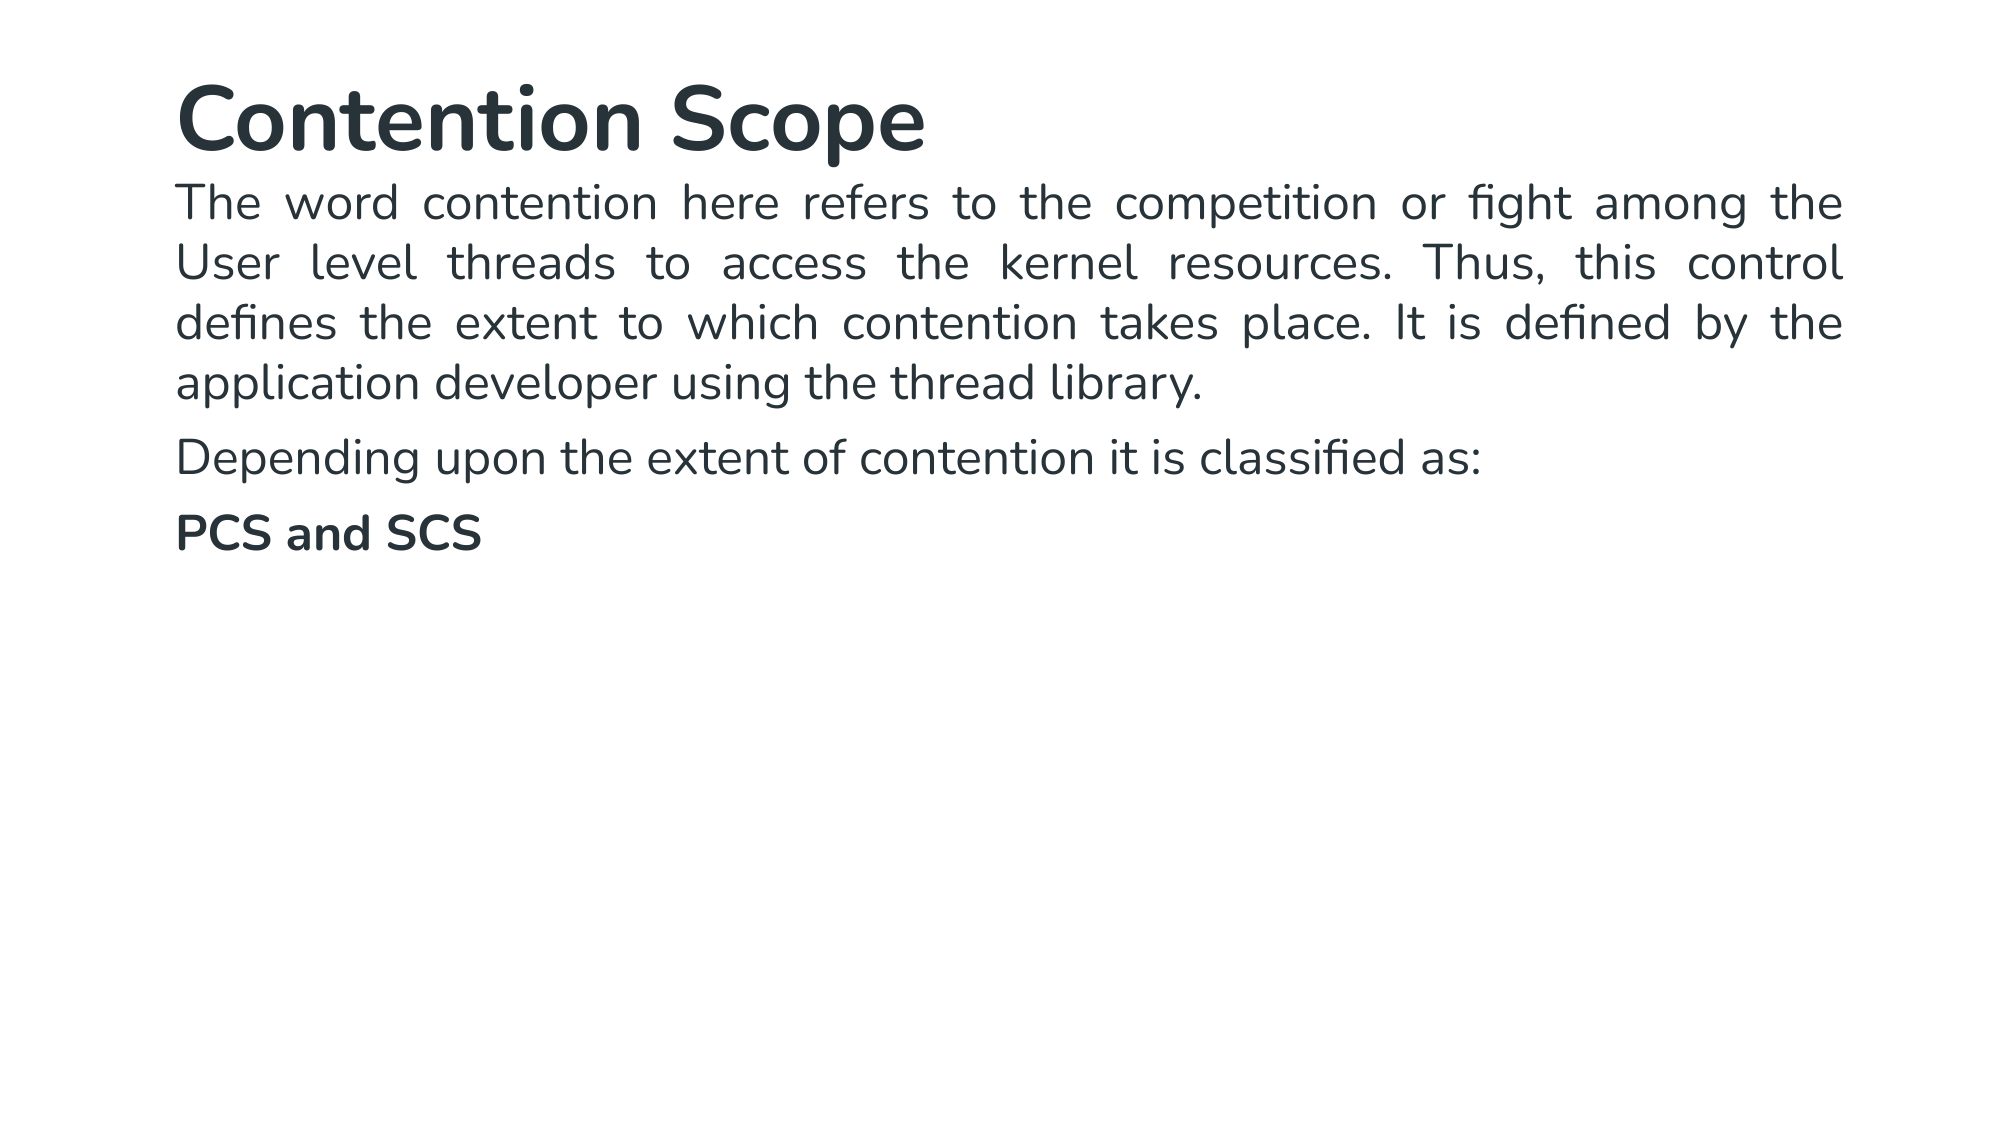

Contention Scope
The word contention here refers to the competition or fight among the User level threads to access the kernel resources. Thus, this control defines the extent to which contention takes place. It is defined by the application developer using the thread library.
Depending upon the extent of contention it is classified as:
PCS and SCS